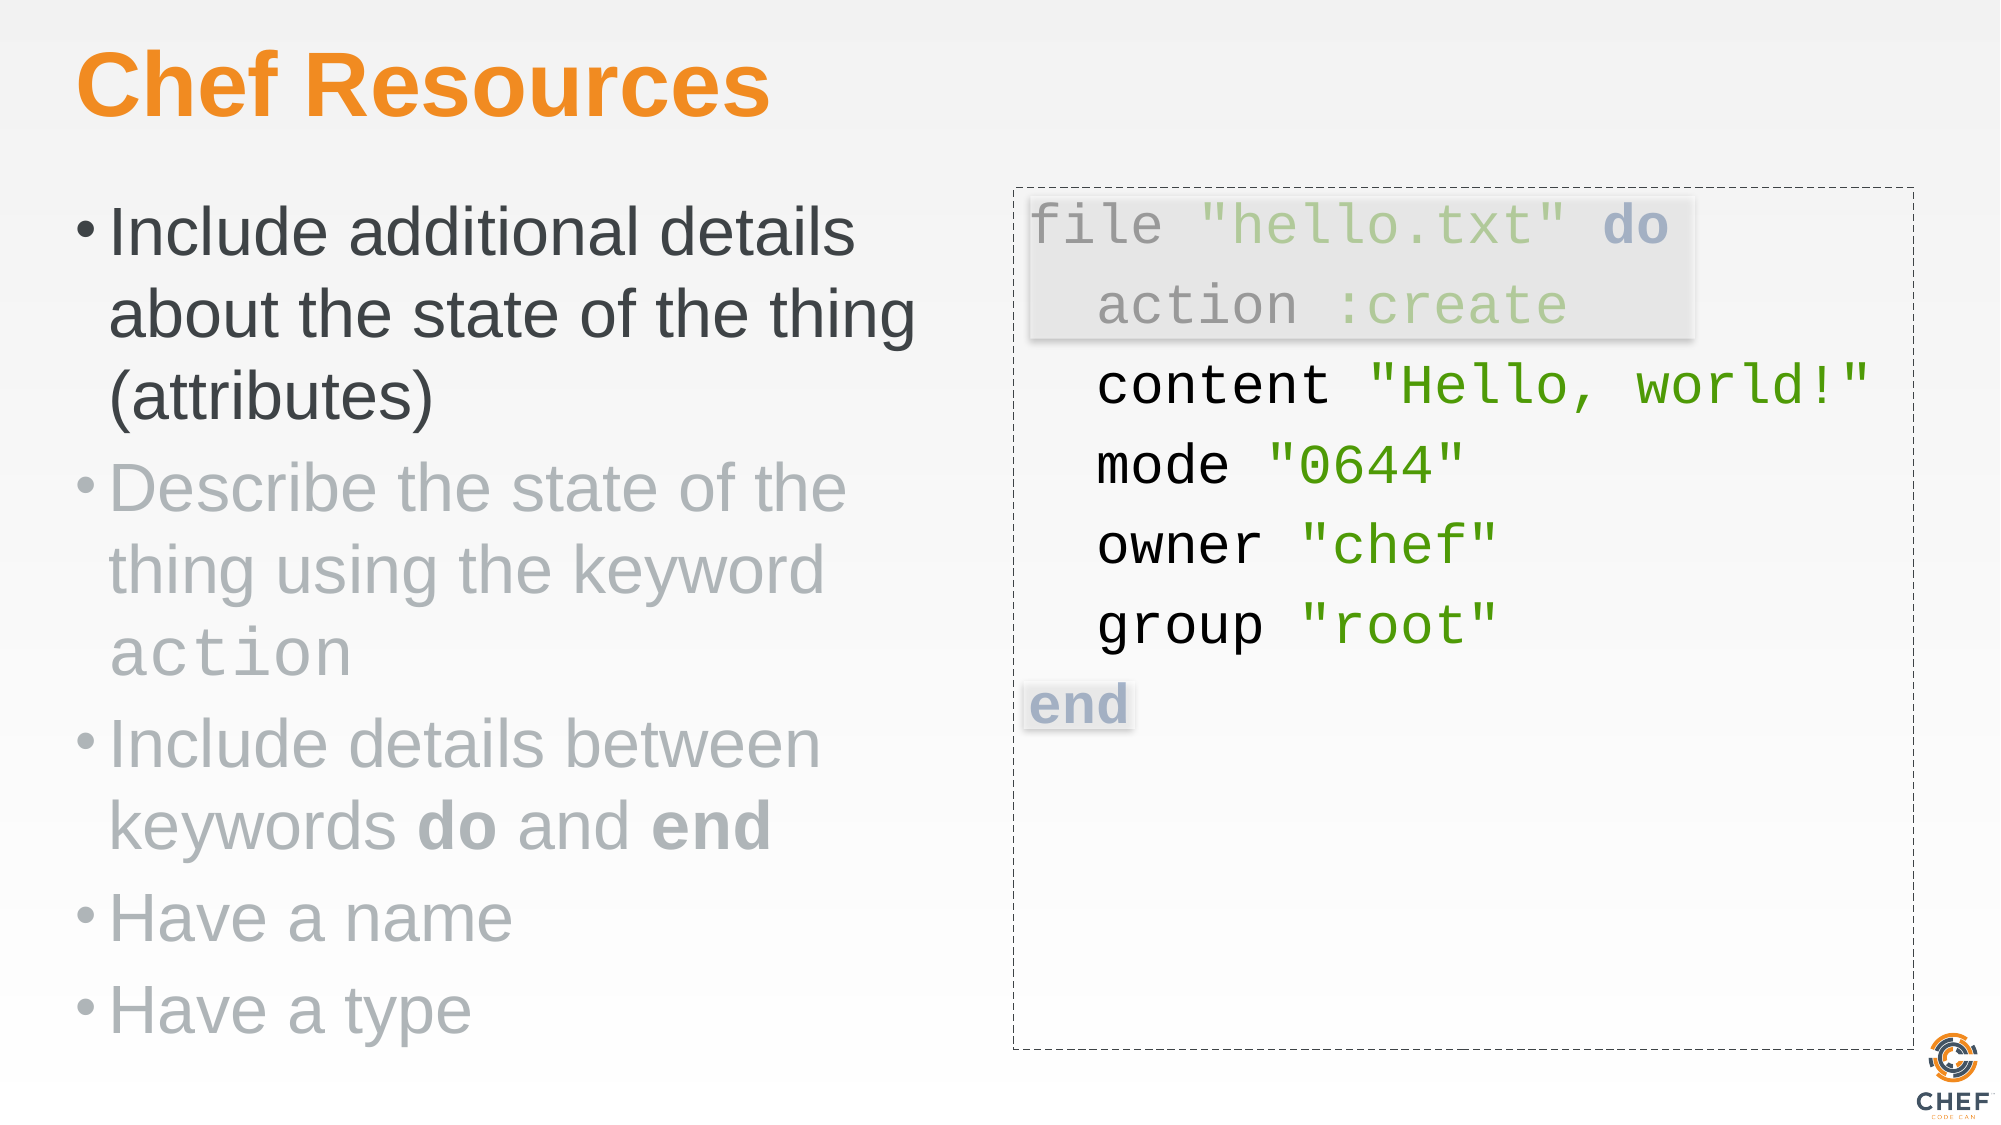

# Chef Resources
Include additional details about the state of the thing (attributes)
Describe the state of the thing using the keyword action
Include details between keywords do and end
Have a name
Have a type
file "hello.txt" do
  action :create
  content "Hello, world!"
  mode "0644"
  owner "chef"
  group "root"
end